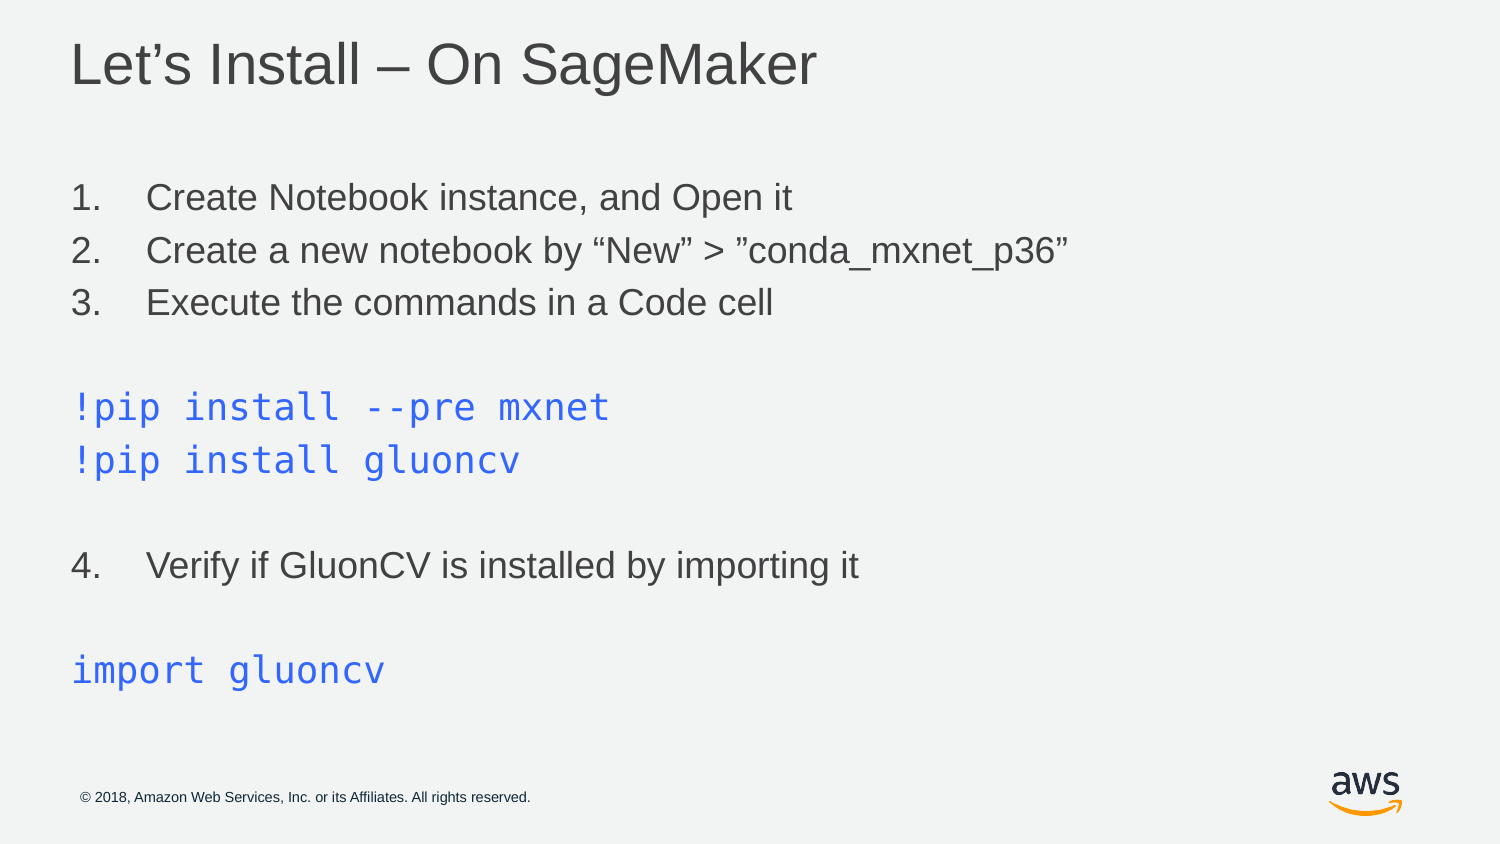

# Let’s Install – On SageMaker
Create Notebook instance, and Open it
Create a new notebook by “New” > ”conda_mxnet_p36”
Execute the commands in a Code cell

!pip install --pre mxnet
!pip install gluoncv

Verify if GluonCV is installed by importing it

import gluoncv